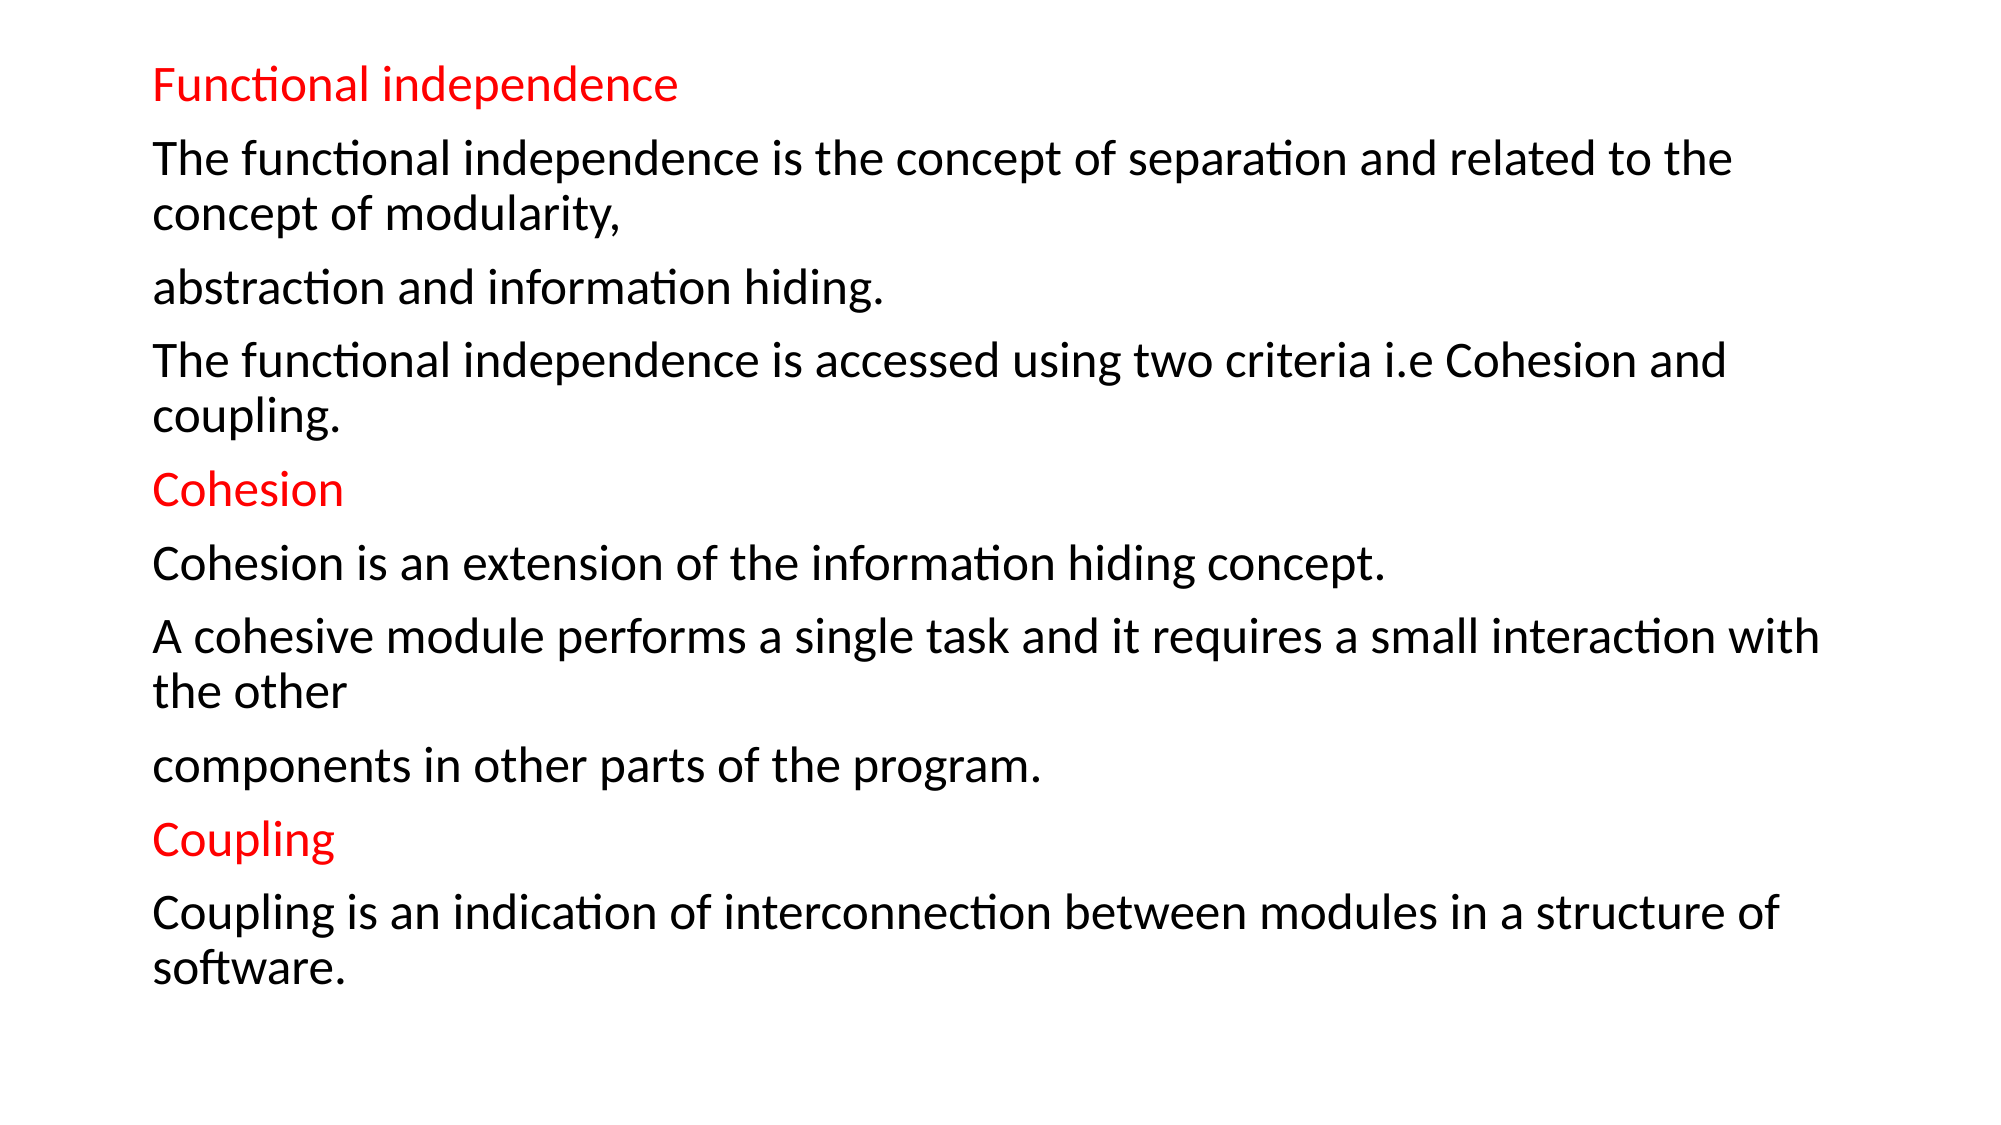

Functional independence
The functional independence is the concept of separation and related to the concept of modularity,
abstraction and information hiding.
The functional independence is accessed using two criteria i.e Cohesion and coupling.
Cohesion
Cohesion is an extension of the information hiding concept.
A cohesive module performs a single task and it requires a small interaction with the other
components in other parts of the program.
Coupling
Coupling is an indication of interconnection between modules in a structure of software.